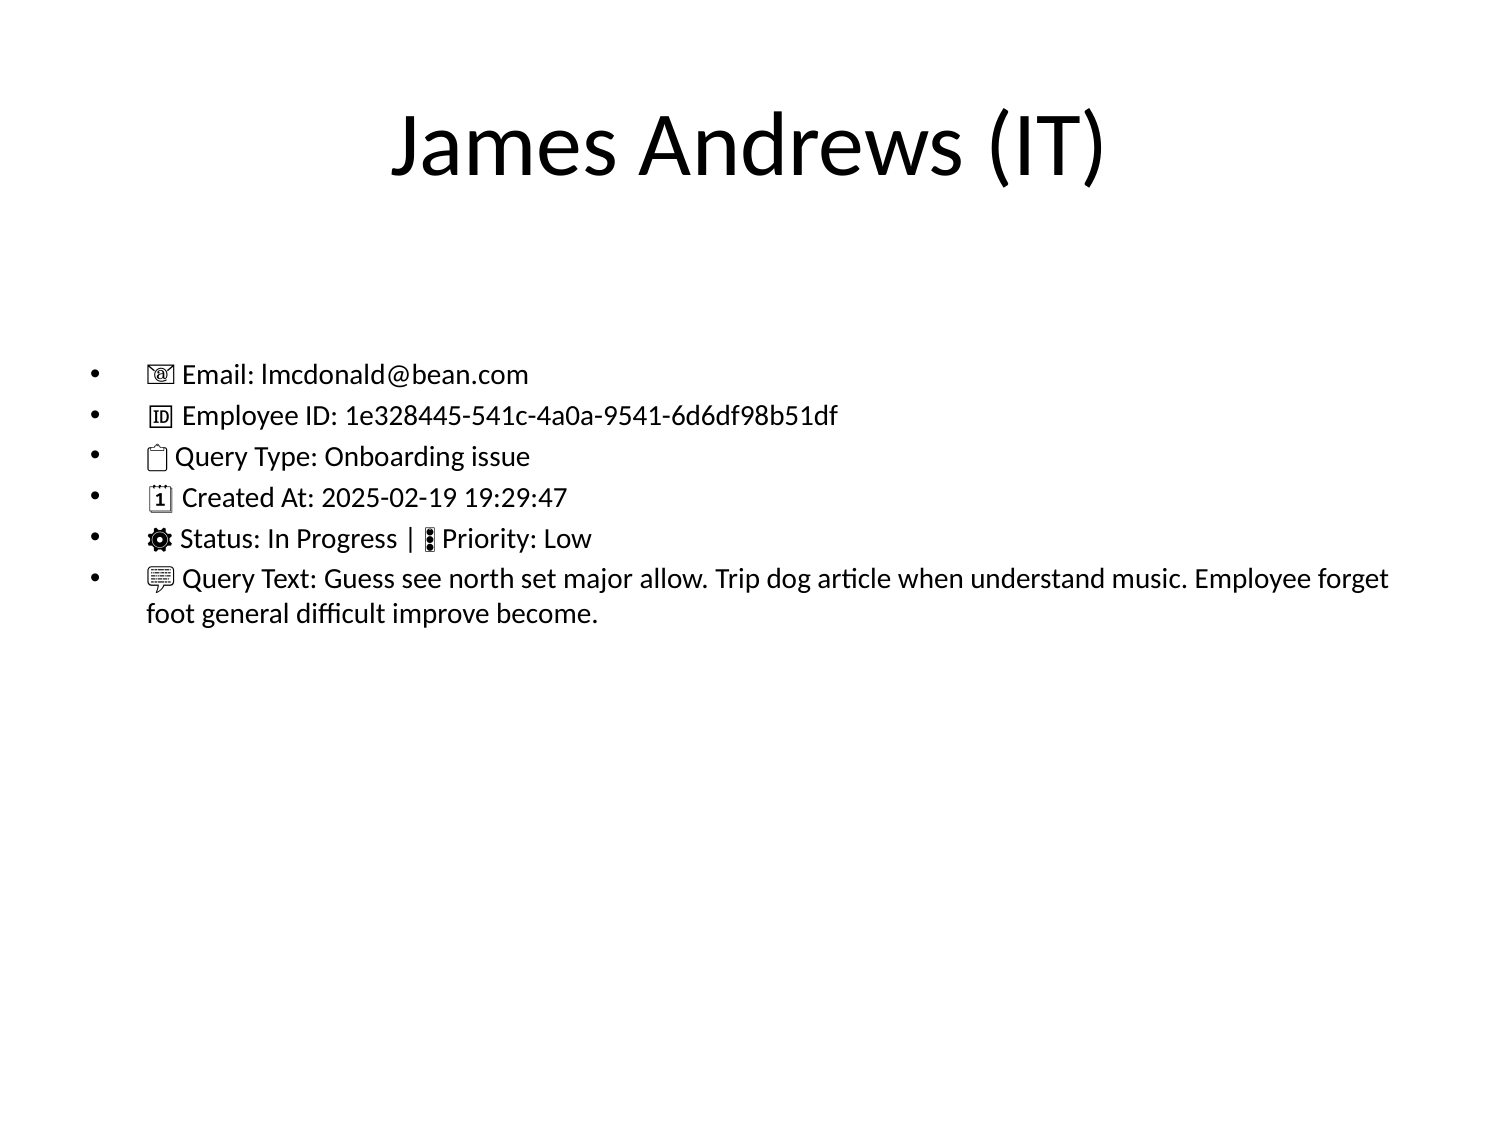

# James Andrews (IT)

📧 Email: lmcdonald@bean.com
🆔 Employee ID: 1e328445-541c-4a0a-9541-6d6df98b51df
📋 Query Type: Onboarding issue
🗓 Created At: 2025-02-19 19:29:47
⚙ Status: In Progress | 🚦 Priority: Low
💬 Query Text: Guess see north set major allow. Trip dog article when understand music. Employee forget foot general difficult improve become.